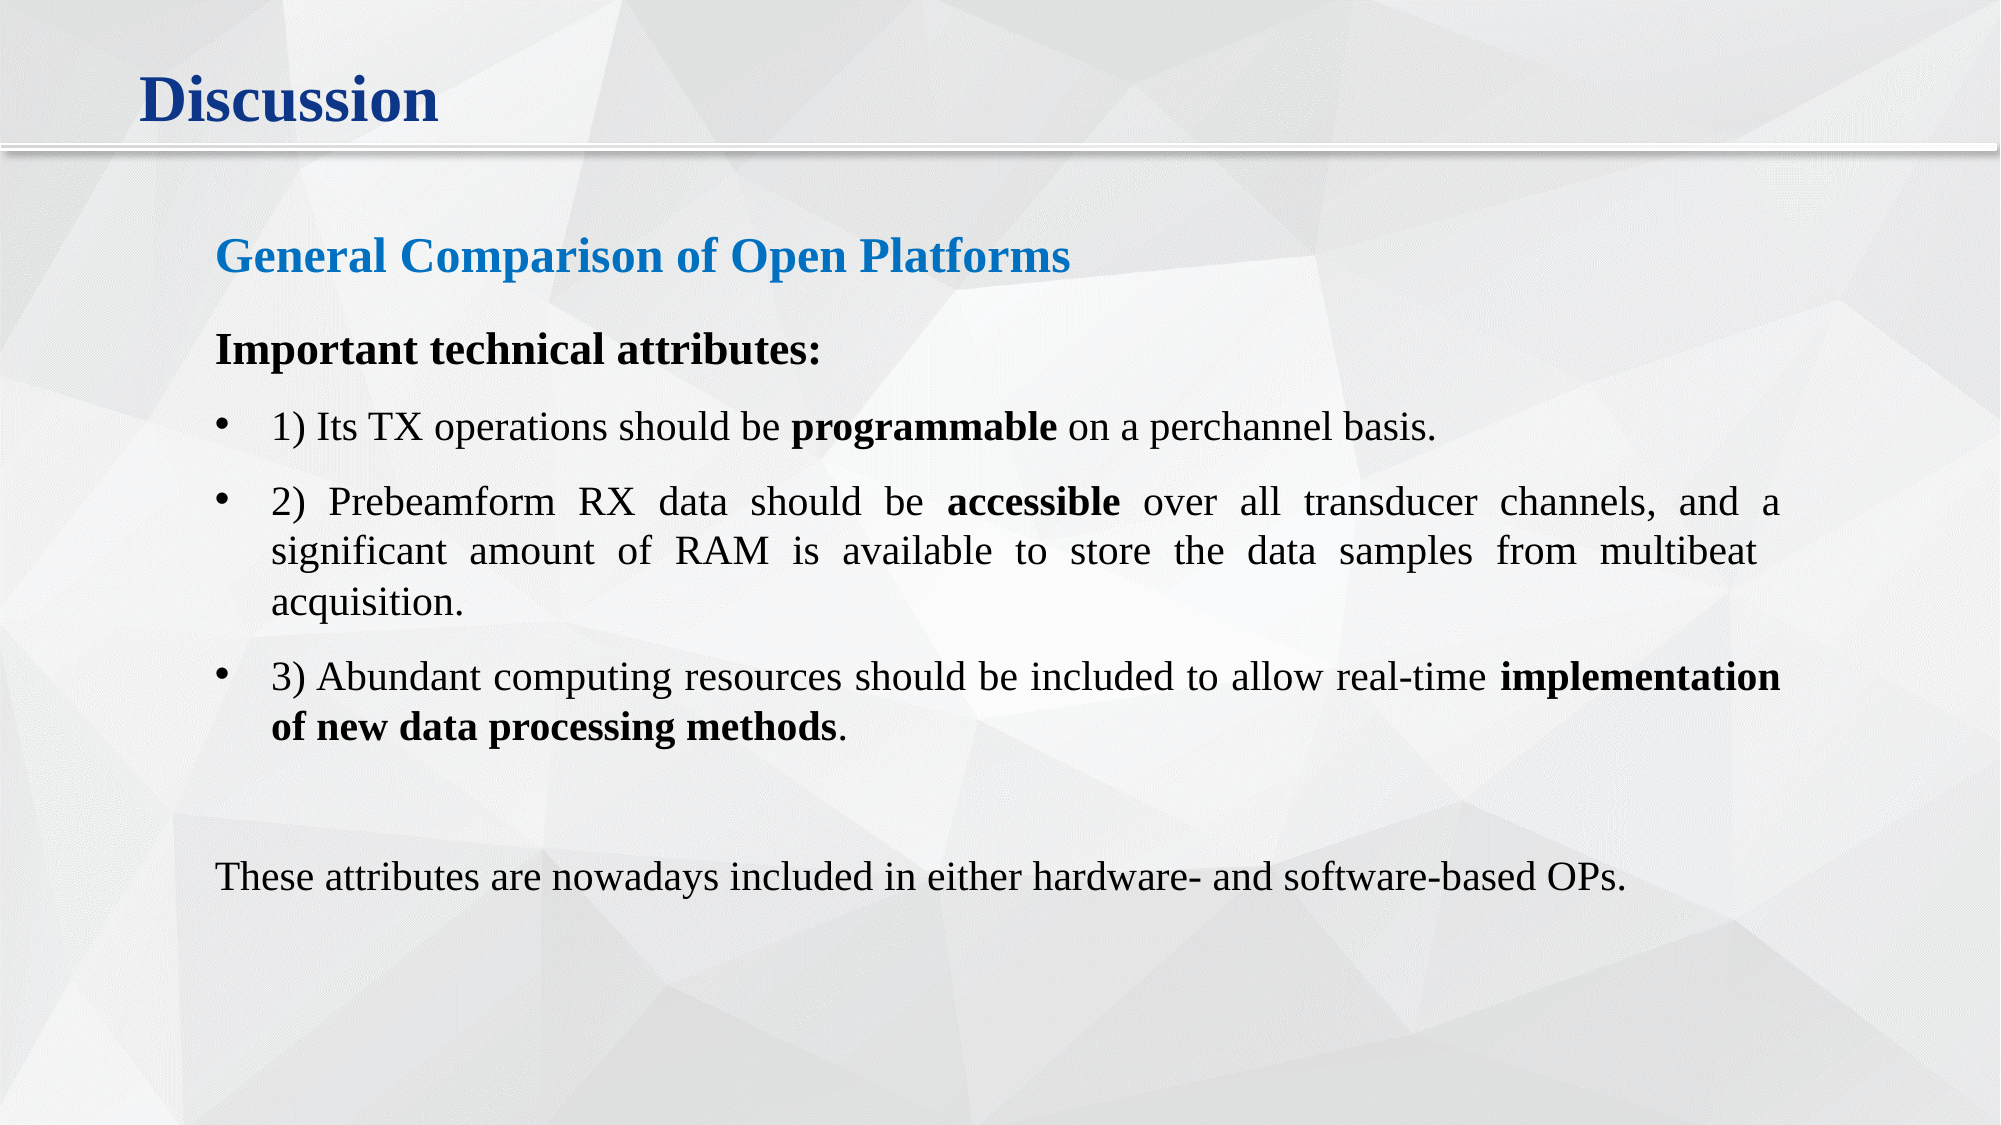

Discussion

General Comparison of Open Platforms
Important technical attributes:
1) Its TX operations should be programmable on a perchannel basis.
2) Prebeamform RX data should be accessible over all transducer channels, and a significant amount of RAM is available to store the data samples from multibeat  acquisition.
3) Abundant computing resources should be included to allow real-time implementation of new data processing methods.

These attributes are nowadays included in either hardware- and software-based OPs.
27